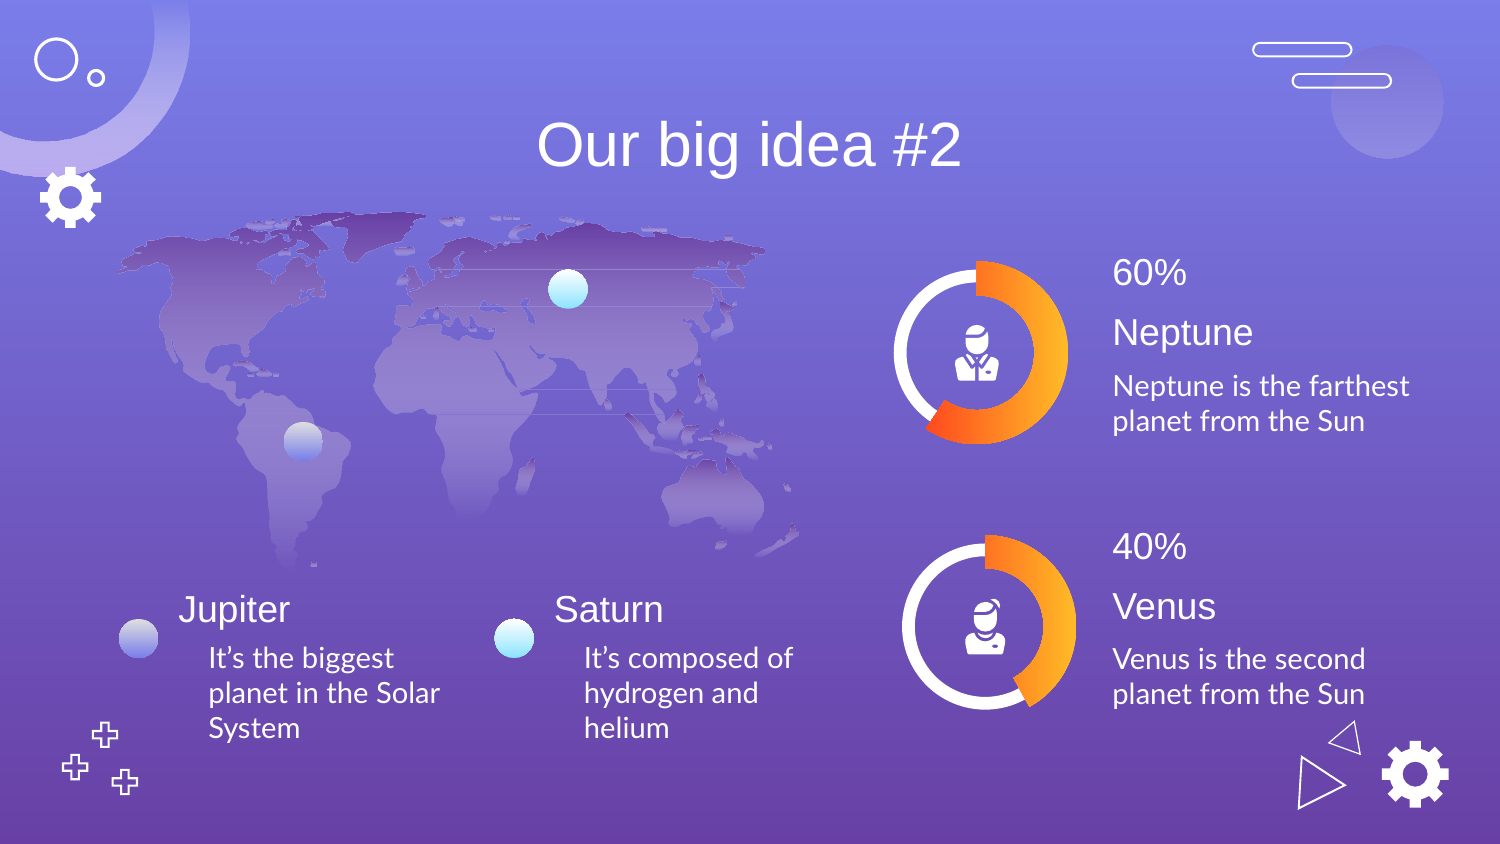

# Our big idea #2

60%

Neptune

Neptune is the farthest planet from the Sun

40%

Venus
Jupiter
Saturn

It’s composed of hydrogen and helium
It’s the biggest planet in the Solar System
Venus is the second planet from the Sun